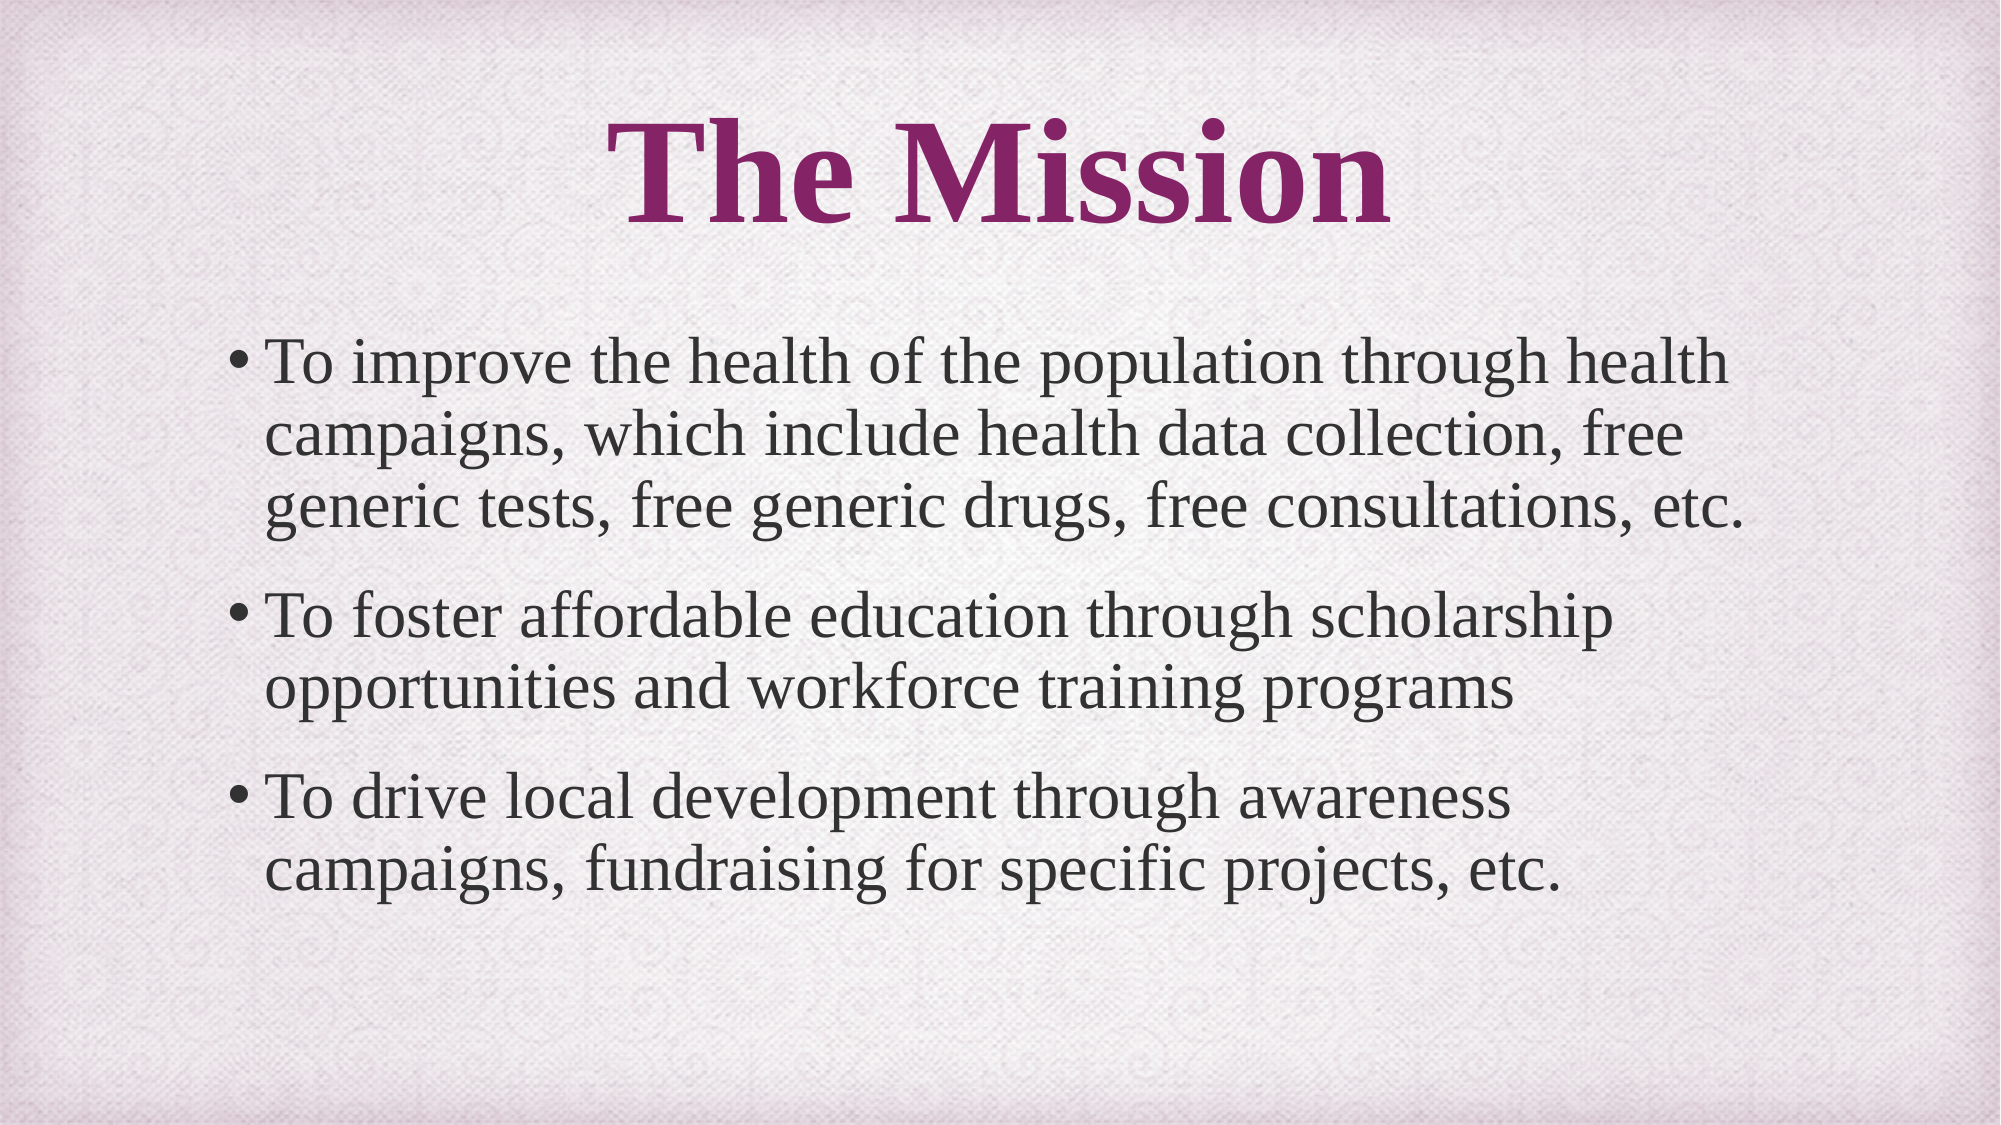

# The Mission
To improve the health of the population through health campaigns, which include health data collection, free generic tests, free generic drugs, free consultations, etc.
To foster affordable education through scholarship opportunities and workforce training programs
To drive local development through awareness campaigns, fundraising for specific projects, etc.